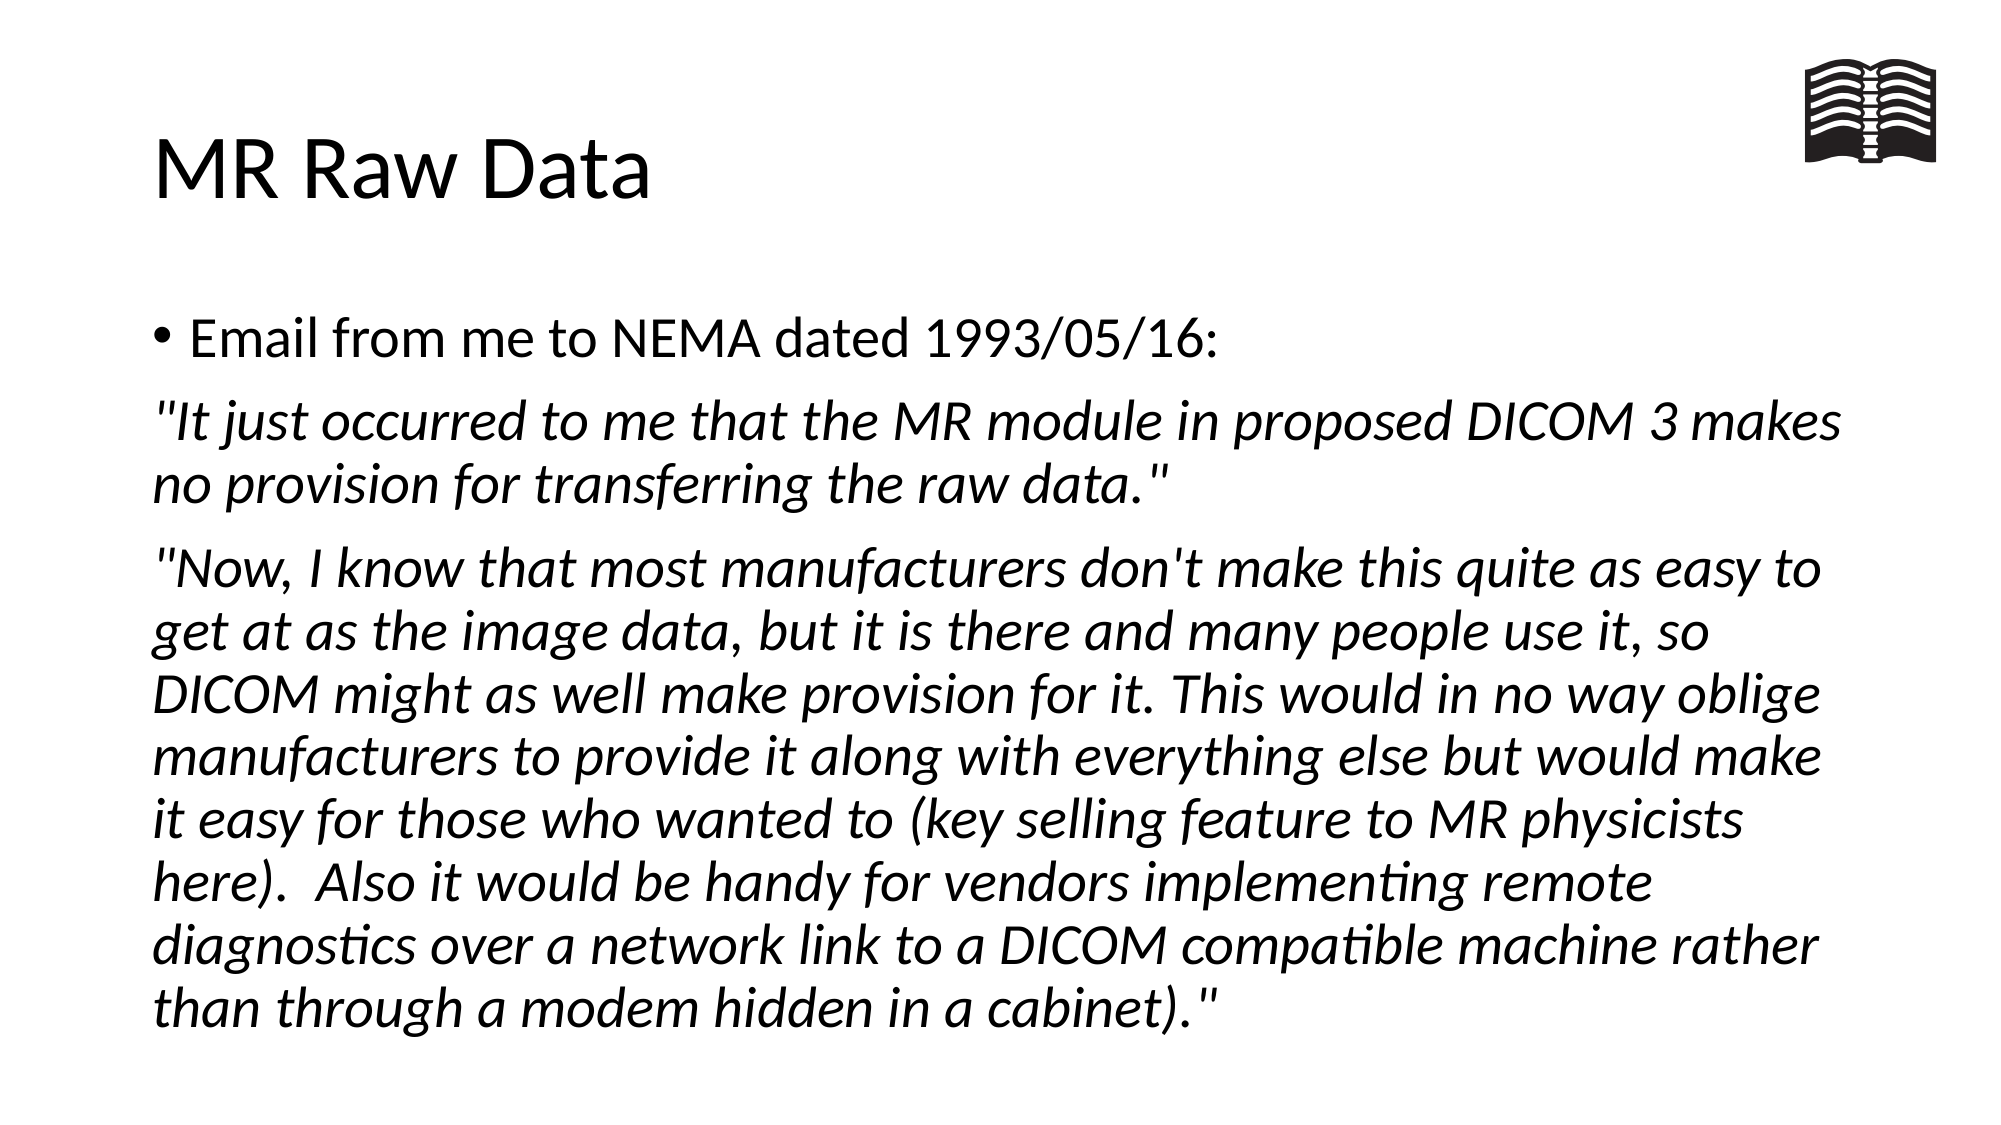

# MR Raw Data
Email from me to NEMA dated 1993/05/16:
"It just occurred to me that the MR module in proposed DICOM 3 makes no provision for transferring the raw data."
"Now, I know that most manufacturers don't make this quite as easy to get at as the image data, but it is there and many people use it, so DICOM might as well make provision for it. This would in no way oblige manufacturers to provide it along with everything else but would make it easy for those who wanted to (key selling feature to MR physicists here).  Also it would be handy for vendors implementing remote diagnostics over a network link to a DICOM compatible machine rather than through a modem hidden in a cabinet)."